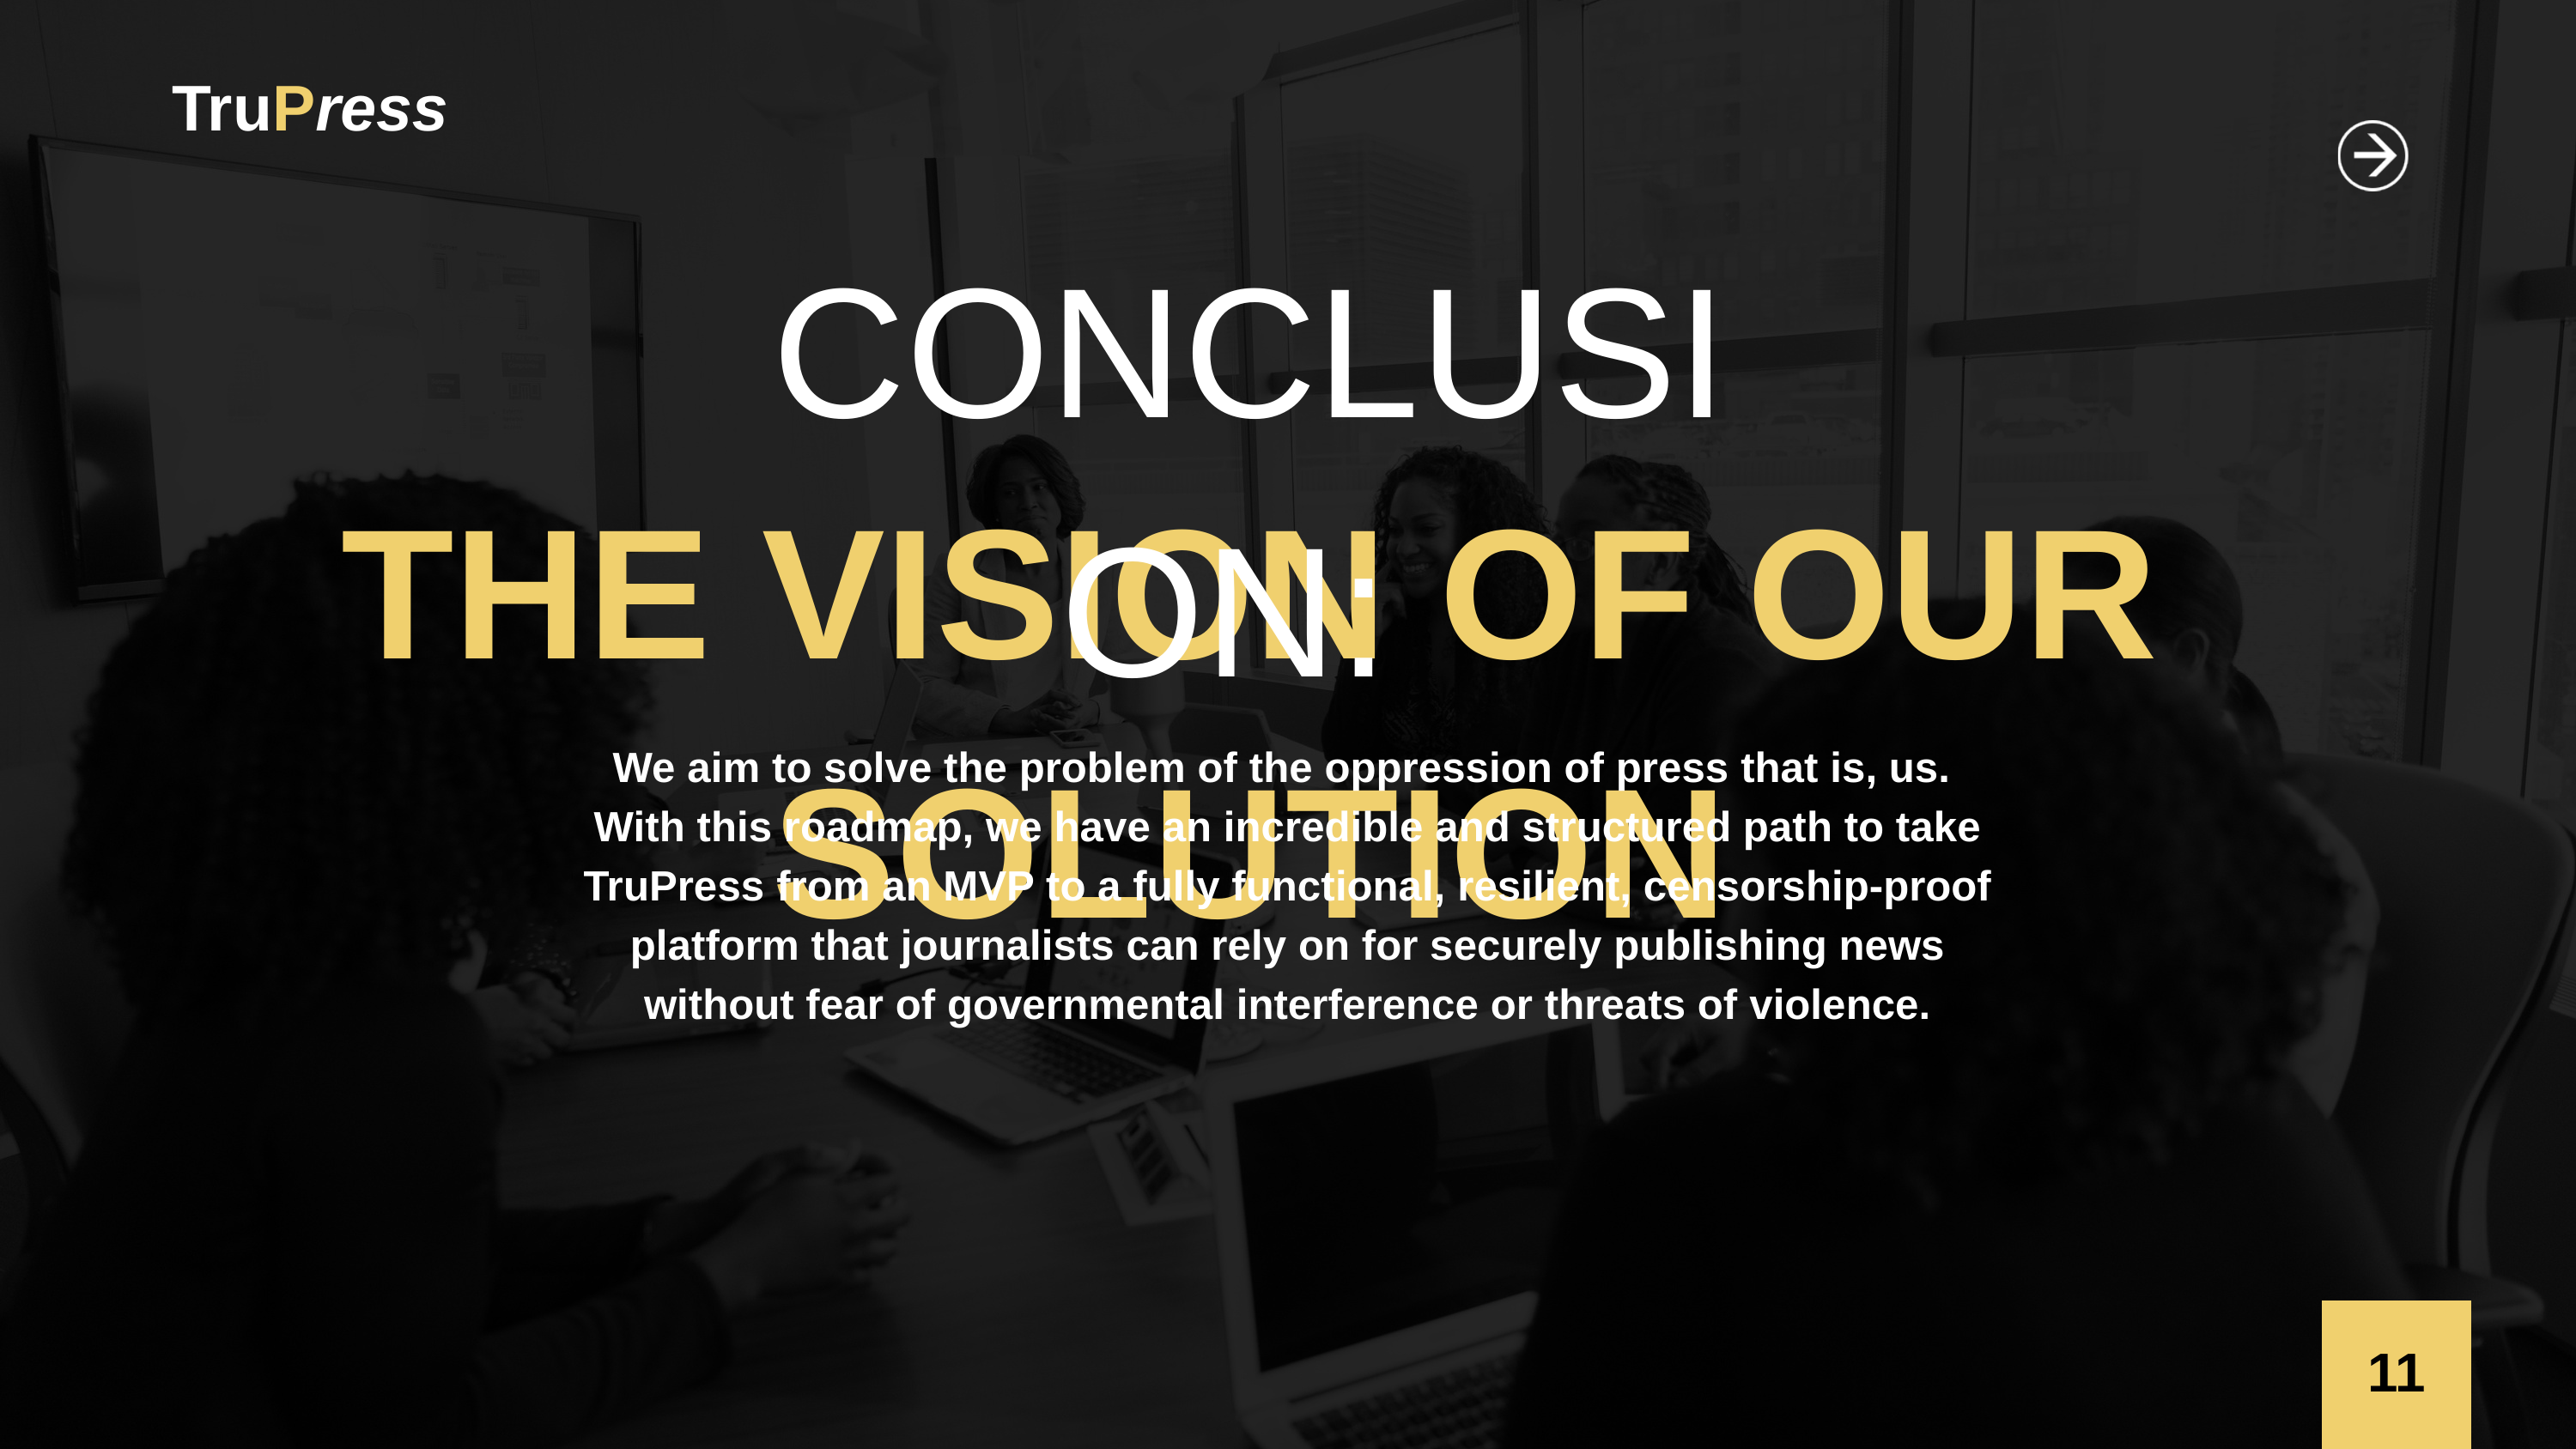

TruPress

CONCLUSION:
THE VISION OF OUR SOLUTION
We aim to solve the problem of the oppression of press that is, us.
With this roadmap, we have an incredible and structured path to take TruPress from an MVP to a fully functional, resilient, censorship-proof platform that journalists can rely on for securely publishing news without fear of governmental interference or threats of violence.

11